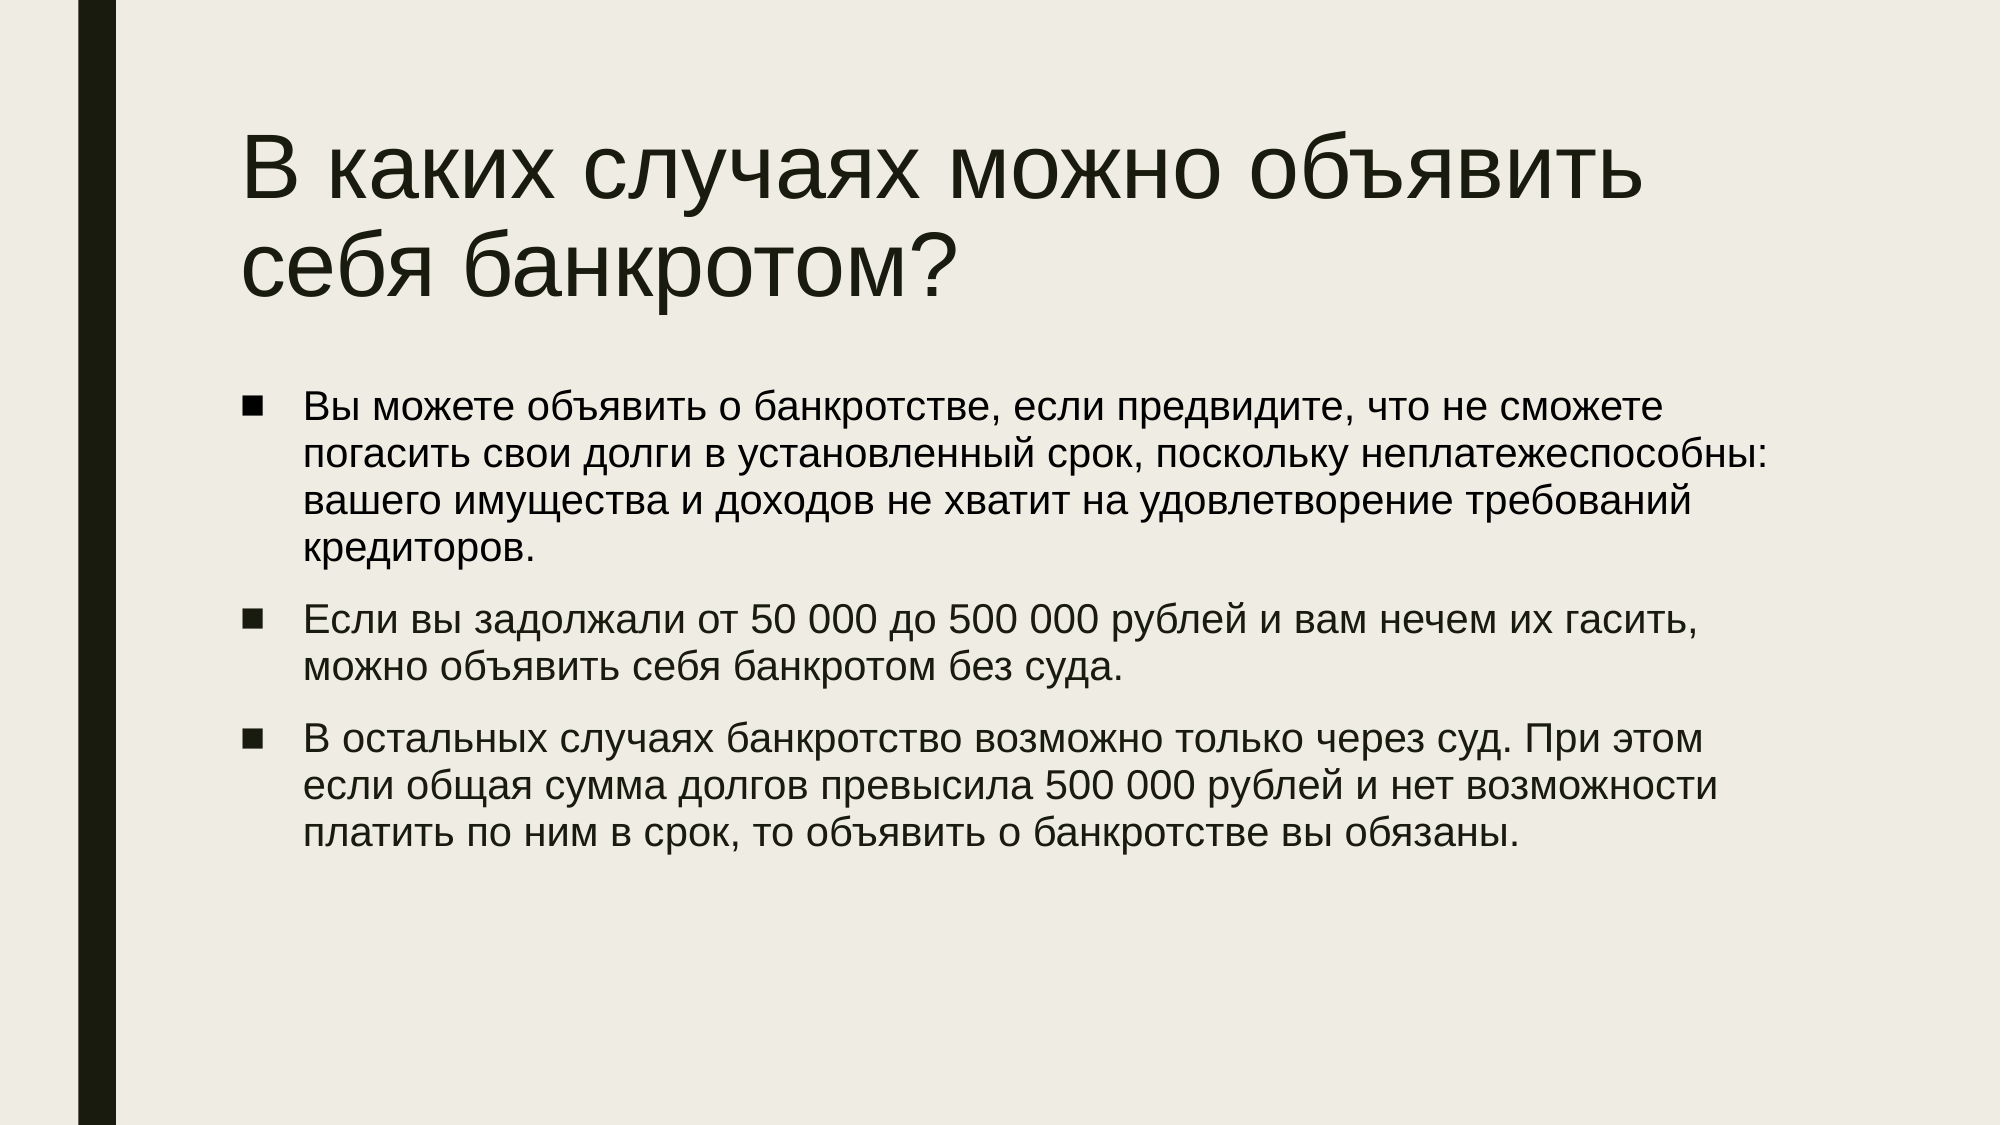

# В каких случаях можно объявить себя банкротом?
Вы можете объявить о банкротстве, если предвидите, что не сможете погасить свои долги в установленный срок, поскольку неплатежеспособны: вашего имущества и доходов не хватит на удовлетворение требований кредиторов.
Если вы задолжали от 50 000 до 500 000 рублей и вам нечем их гасить, можно объявить себя банкротом без суда.
В остальных случаях банкротство возможно только через суд. При этом если общая сумма долгов превысила 500 000 рублей и нет возможности платить по ним в срок, то объявить о банкротстве вы обязаны.